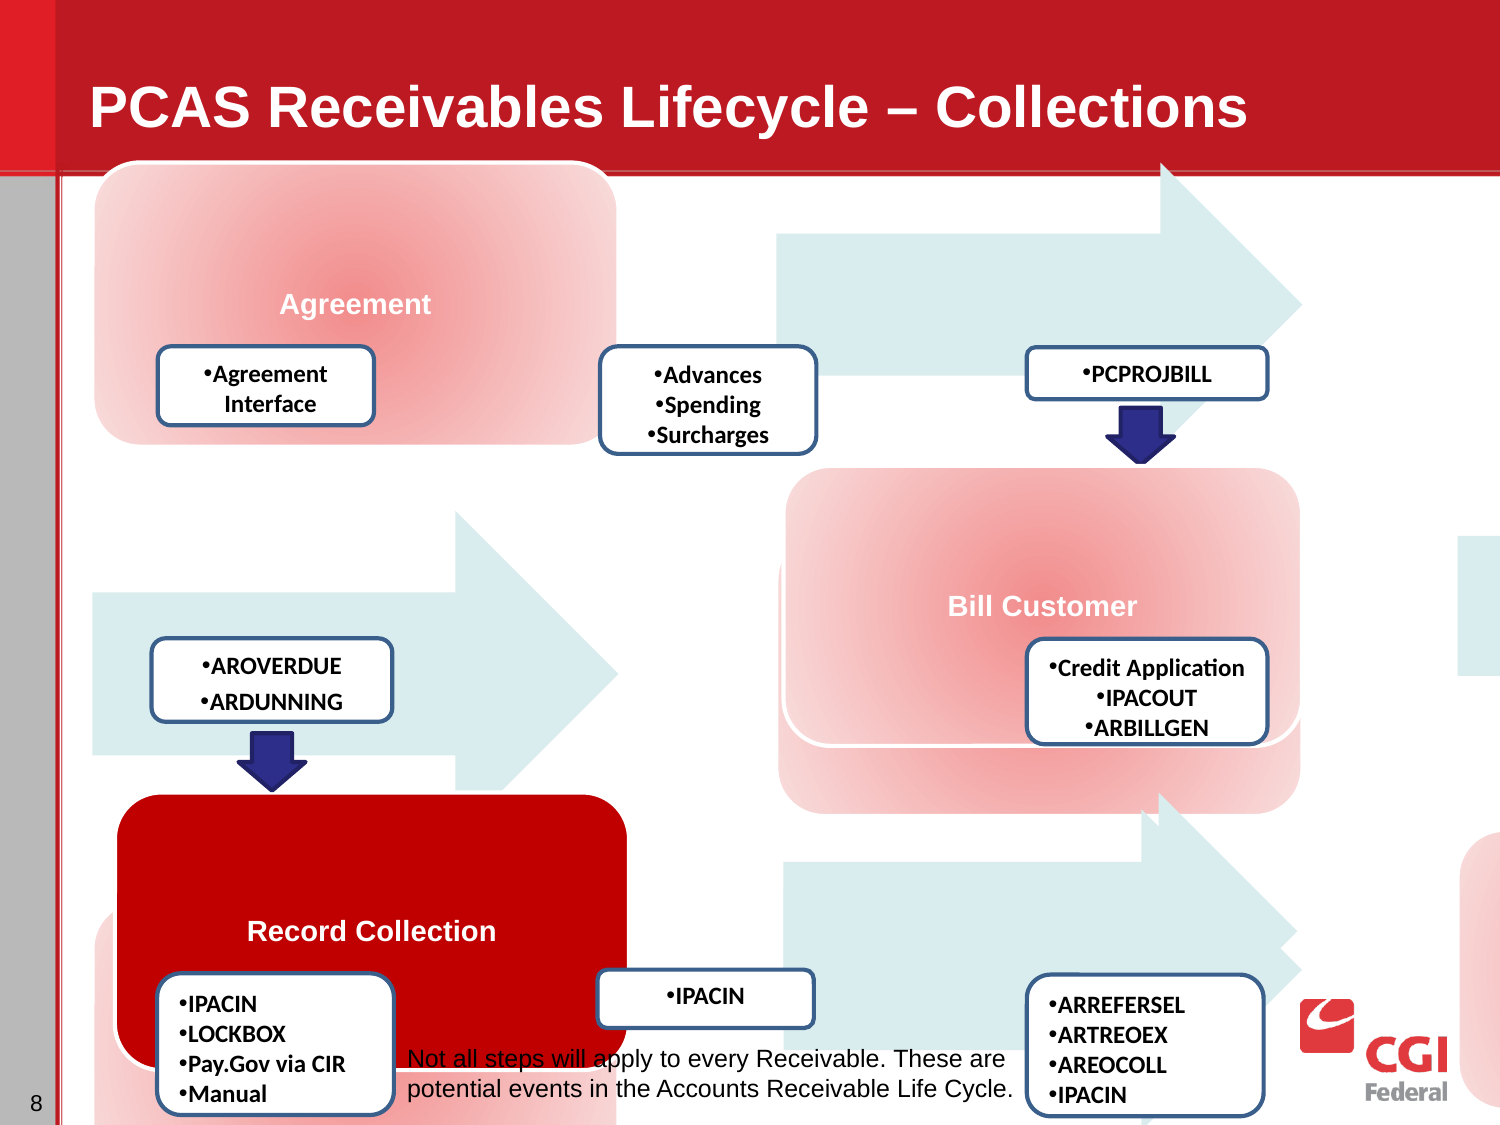

# PCAS Receivables Lifecycle – Collections
Agreement
Record Pre-Billing Transactions
Advances
Spending
Surcharges
Agreement Interface
PCPROJBILL

Bill Customer
AROVERDUE
ARDUNNING
Credit Application
IPACOUT
ARBILLGEN

Record Collection
IPACIN
IPACIN
LOCKBOX
Pay.Gov via CIR
Manual

ARREFERSEL
ARTREOEX
AREOCOLL
IPACIN

Not all steps will apply to every Receivable. These are potential events in the Accounts Receivable Life Cycle.

8